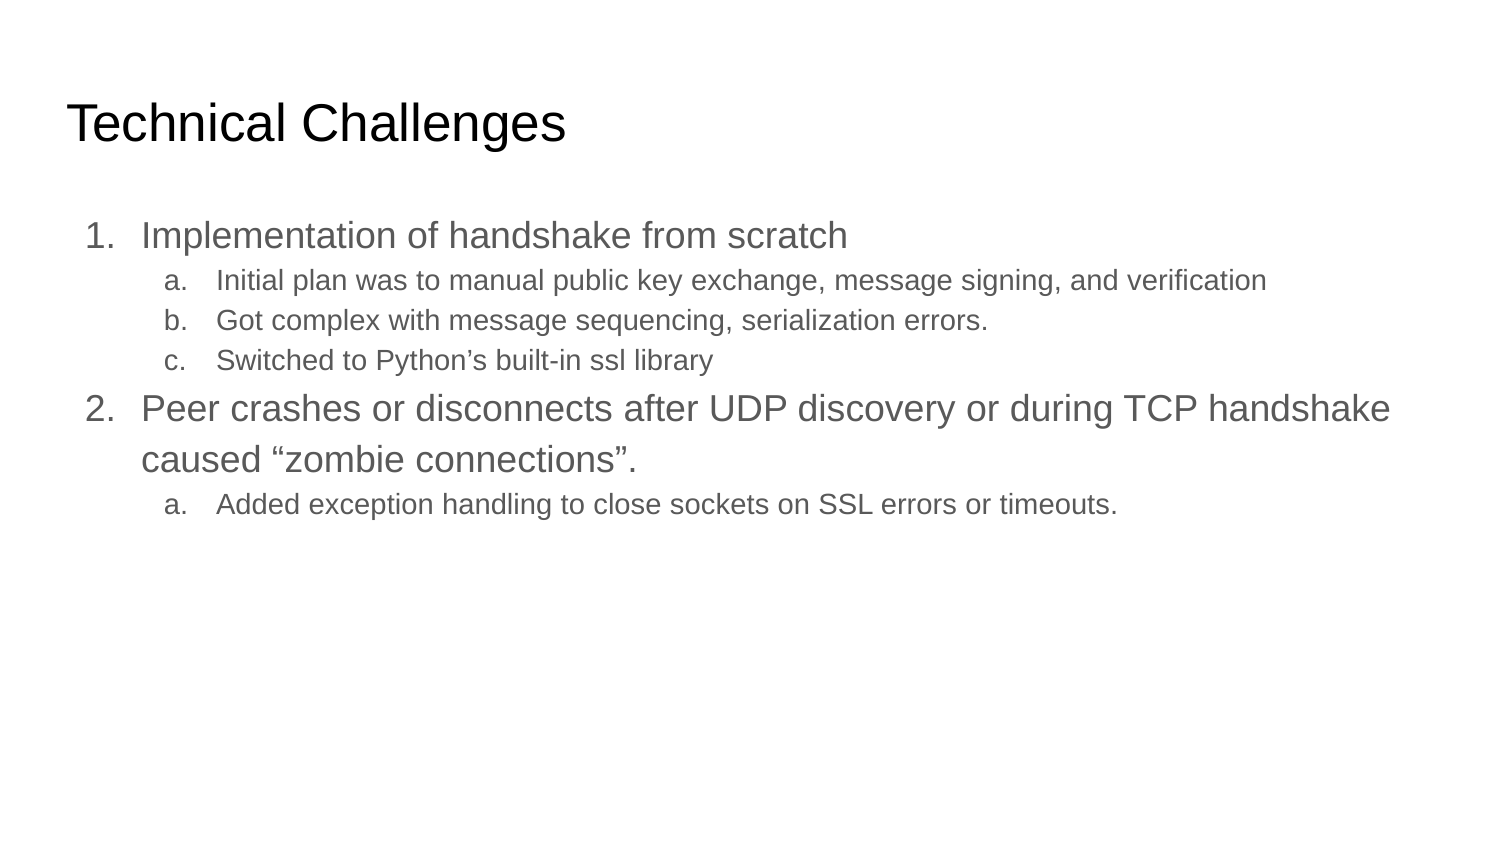

# Technical Challenges
Implementation of handshake from scratch
Initial plan was to manual public key exchange, message signing, and verification
Got complex with message sequencing, serialization errors.
Switched to Python’s built-in ssl library
Peer crashes or disconnects after UDP discovery or during TCP handshake caused “zombie connections”.
Added exception handling to close sockets on SSL errors or timeouts.